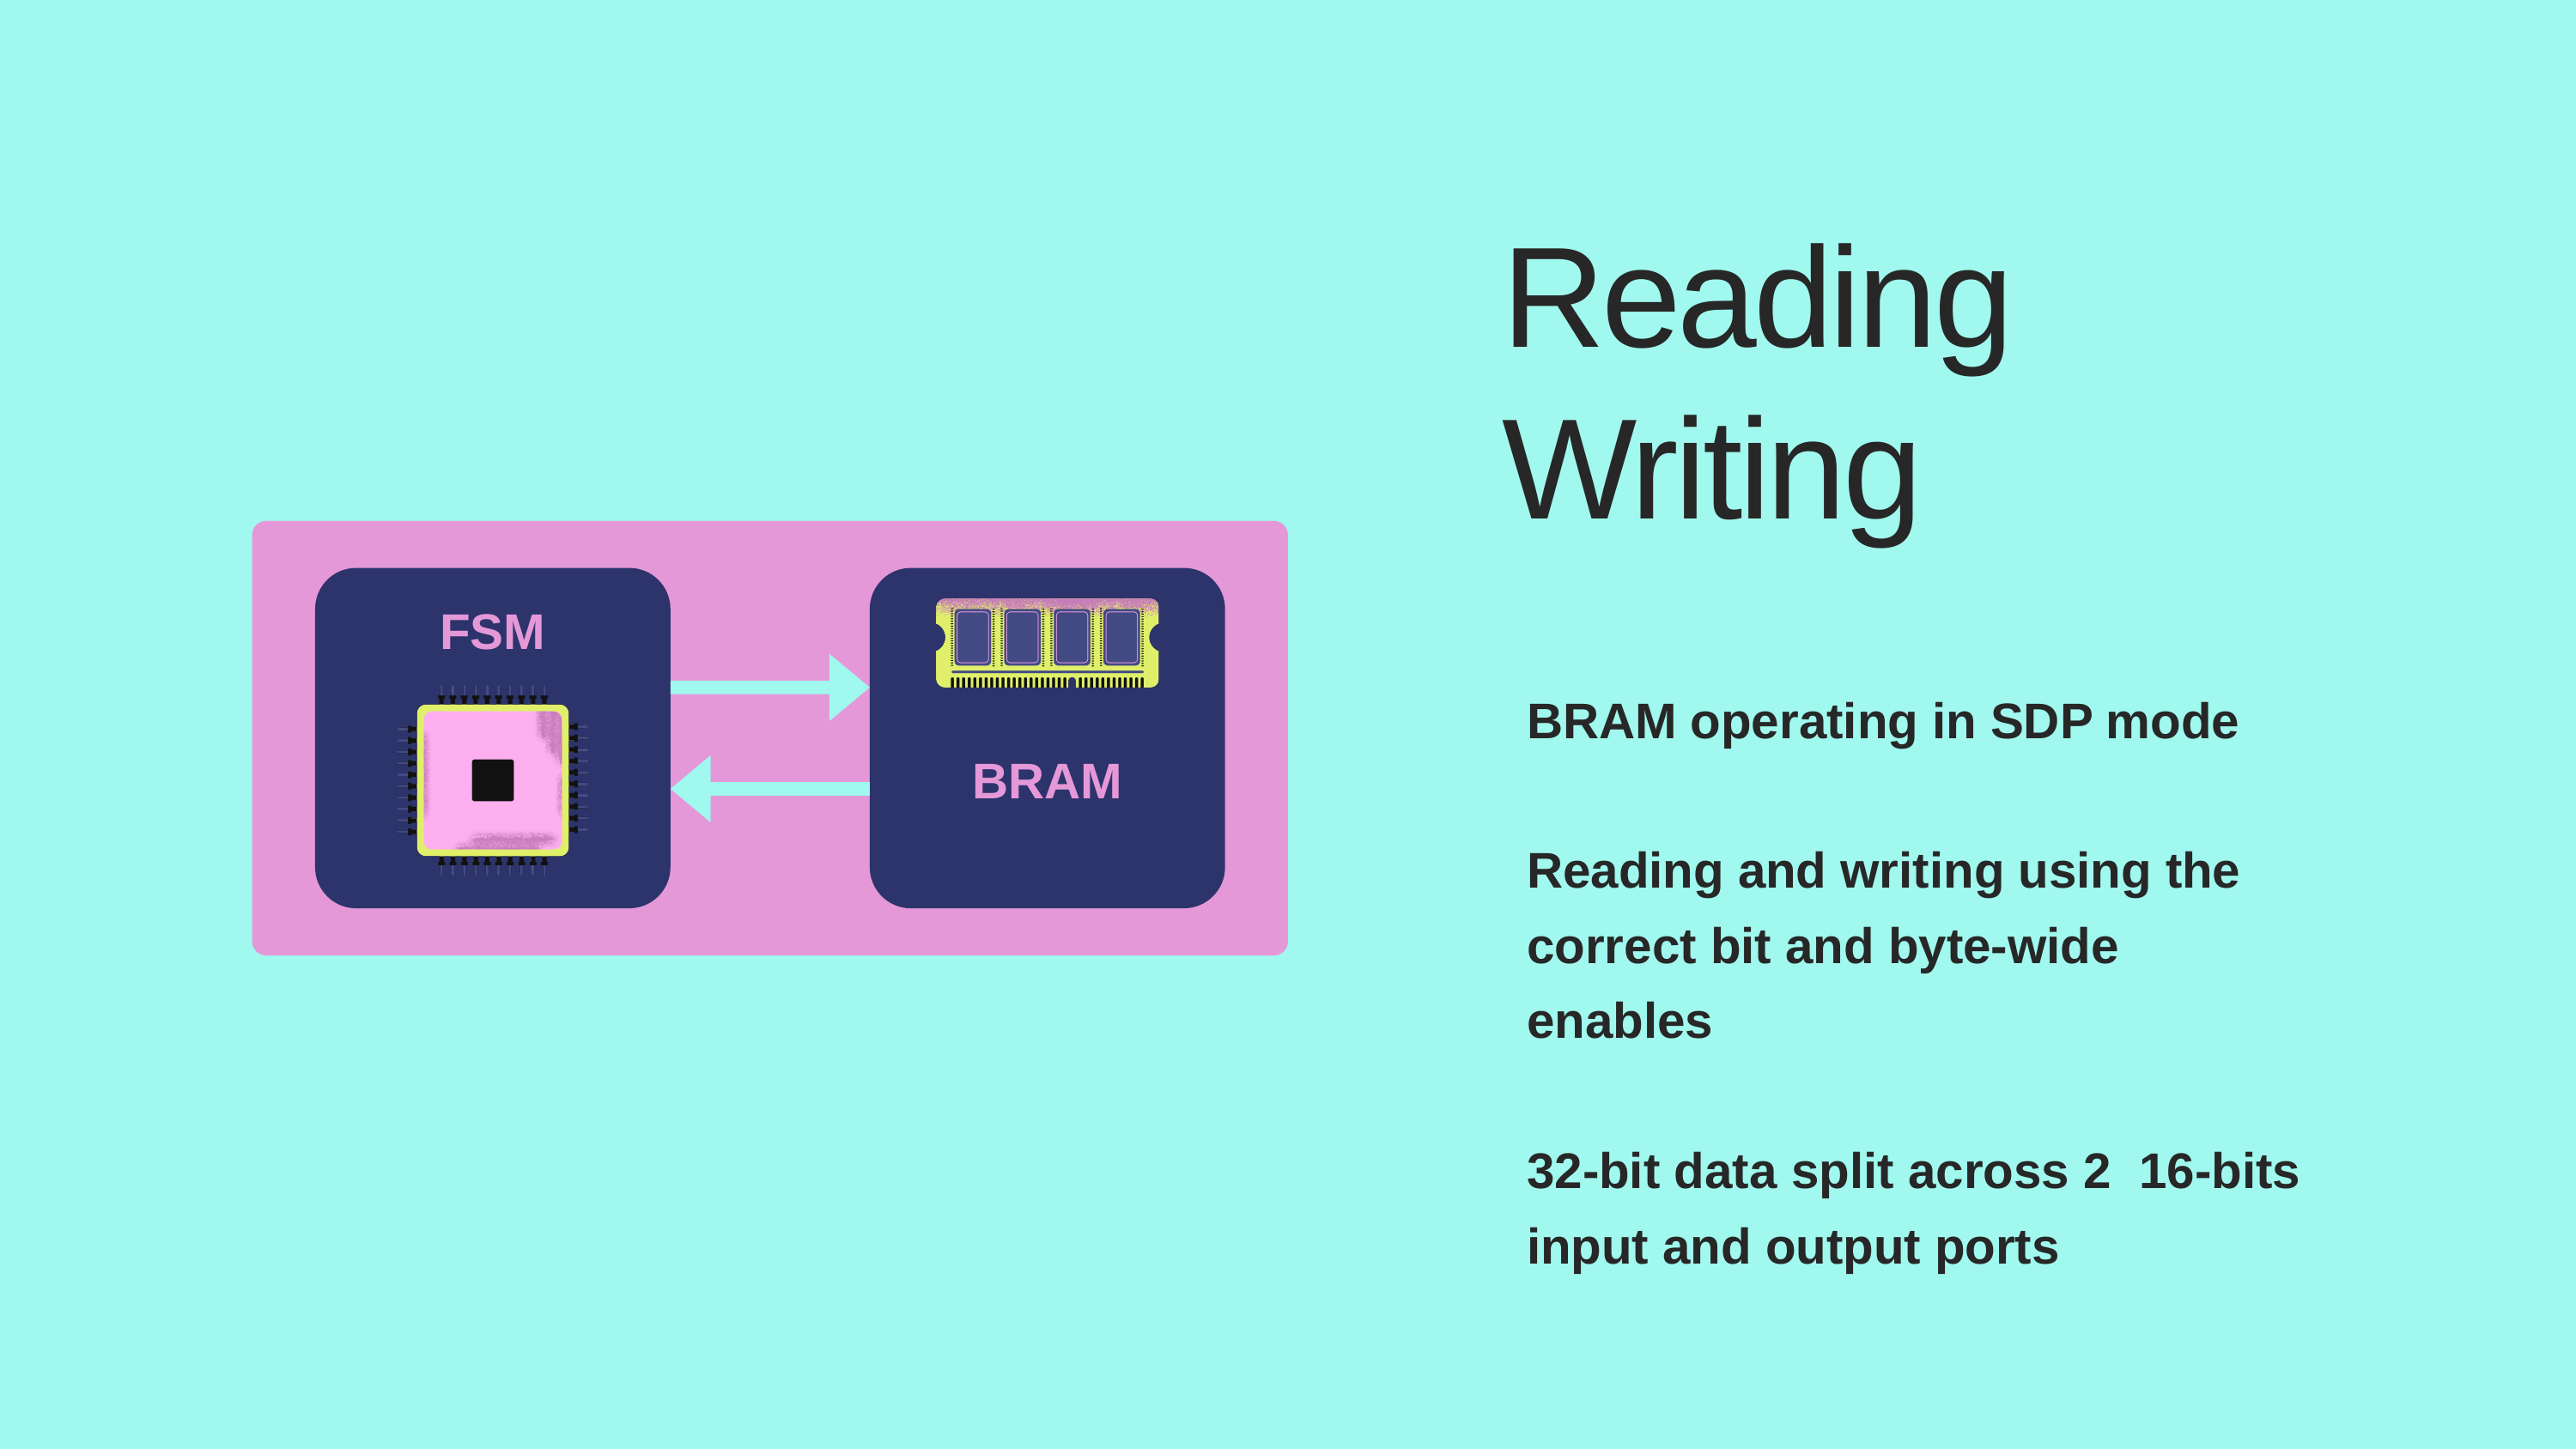

Reading
Writing

FSM

BRAM operating in SDP mode

Reading and writing using the correct bit and byte-wide enables

32-bit data split across 2  16-bits input and output ports

BRAM